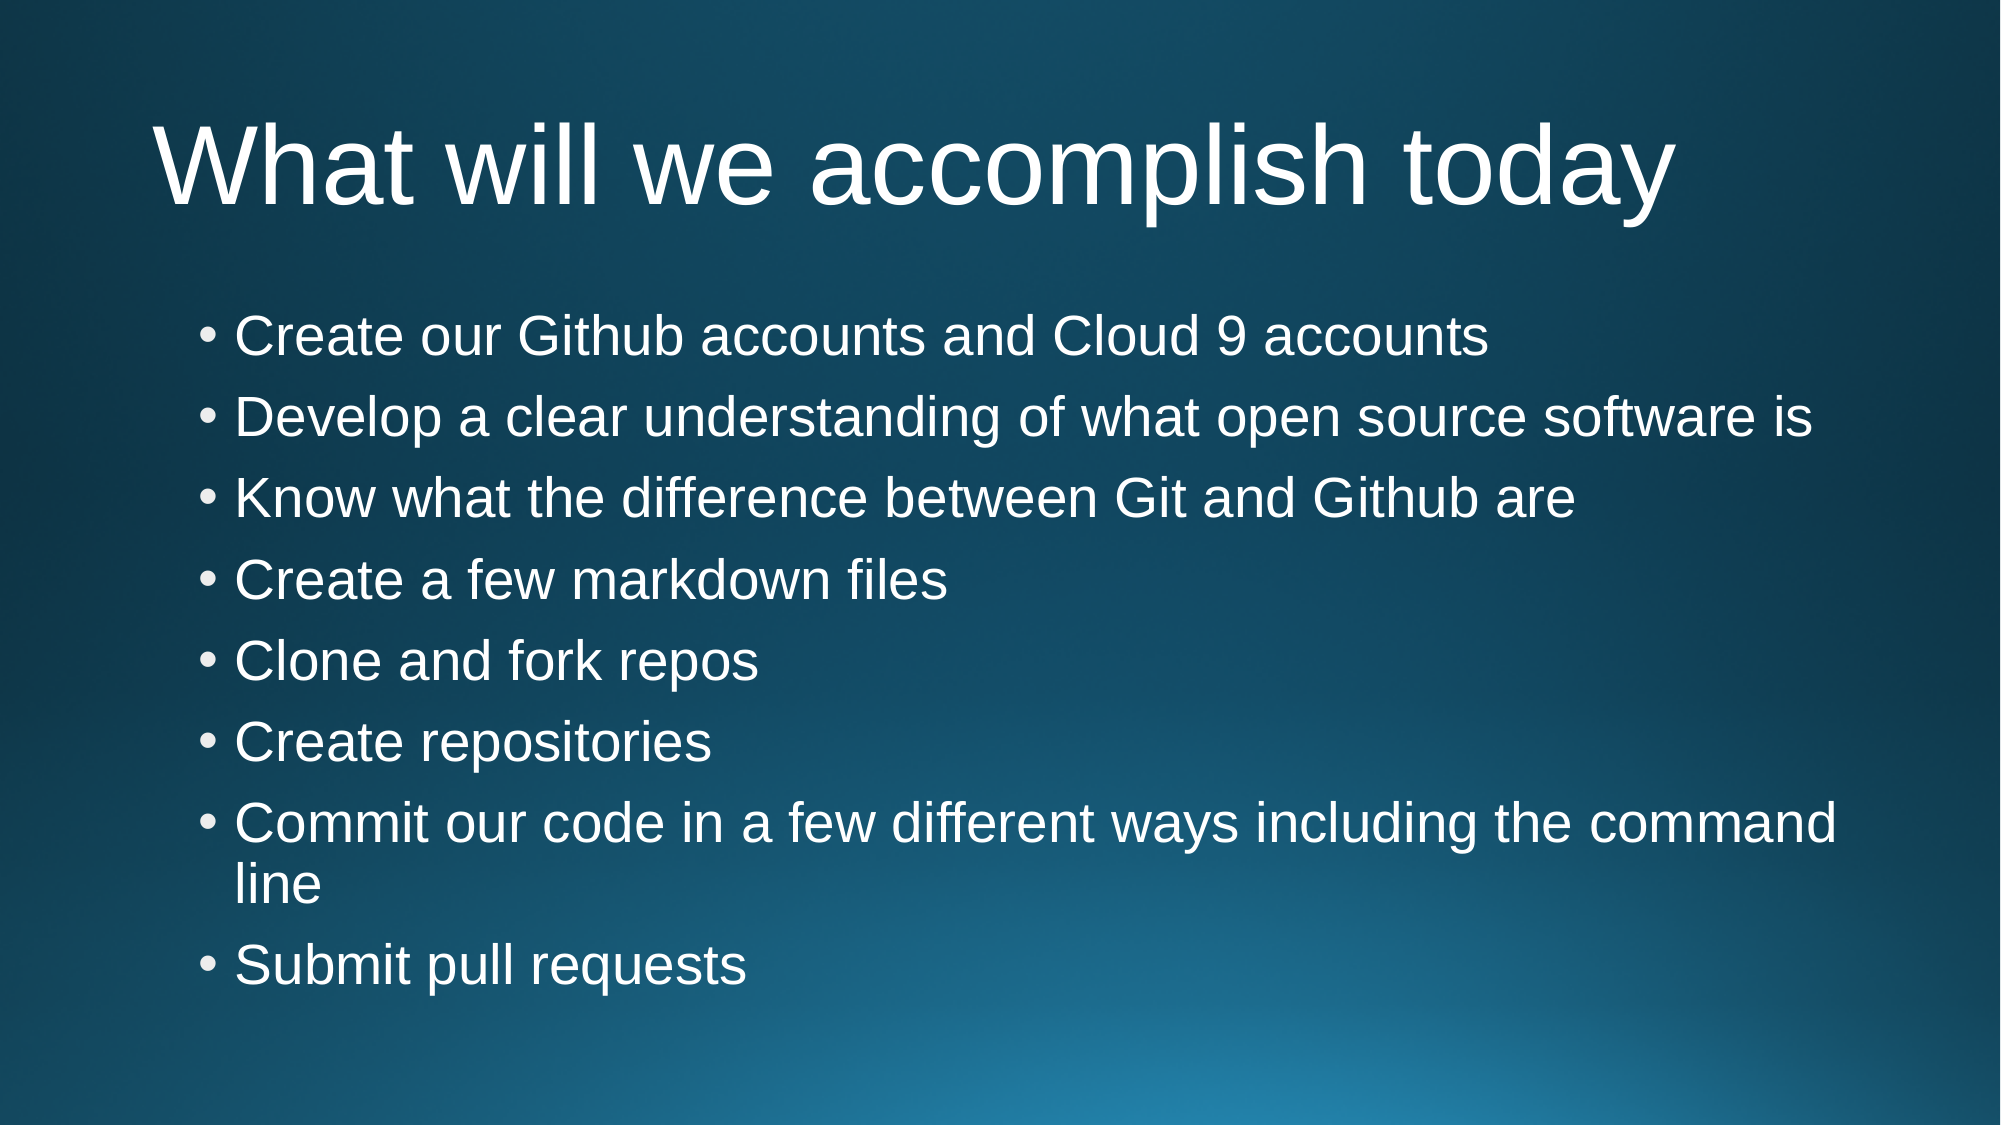

# What will we accomplish today
Create our Github accounts and Cloud 9 accounts
Develop a clear understanding of what open source software is
Know what the difference between Git and Github are
Create a few markdown files
Clone and fork repos
Create repositories
Commit our code in a few different ways including the command line
Submit pull requests